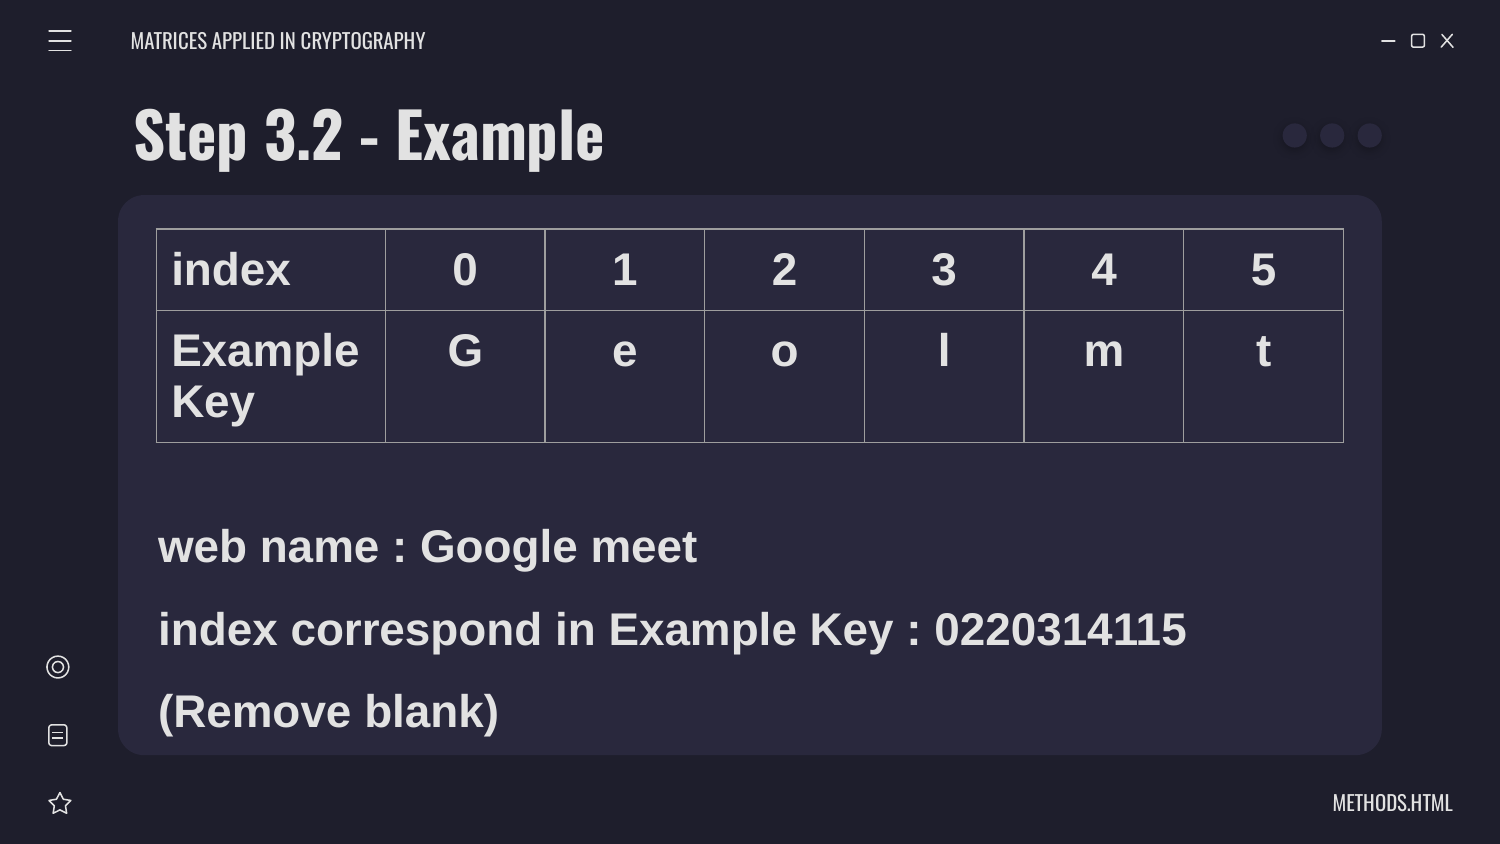

MATRICES APPLIED IN CRYPTOGRAPHY

# Step 3.2 - Example

| index | 0 | 1 | 2 | 3 | 4 | 5 |
| --- | --- | --- | --- | --- | --- | --- |
| ExampleKey | G | e | o | l | m | t |
web name : Google meet
index correspond in Example Key : 0220314115
(Remove blank)

METHODS.HTML